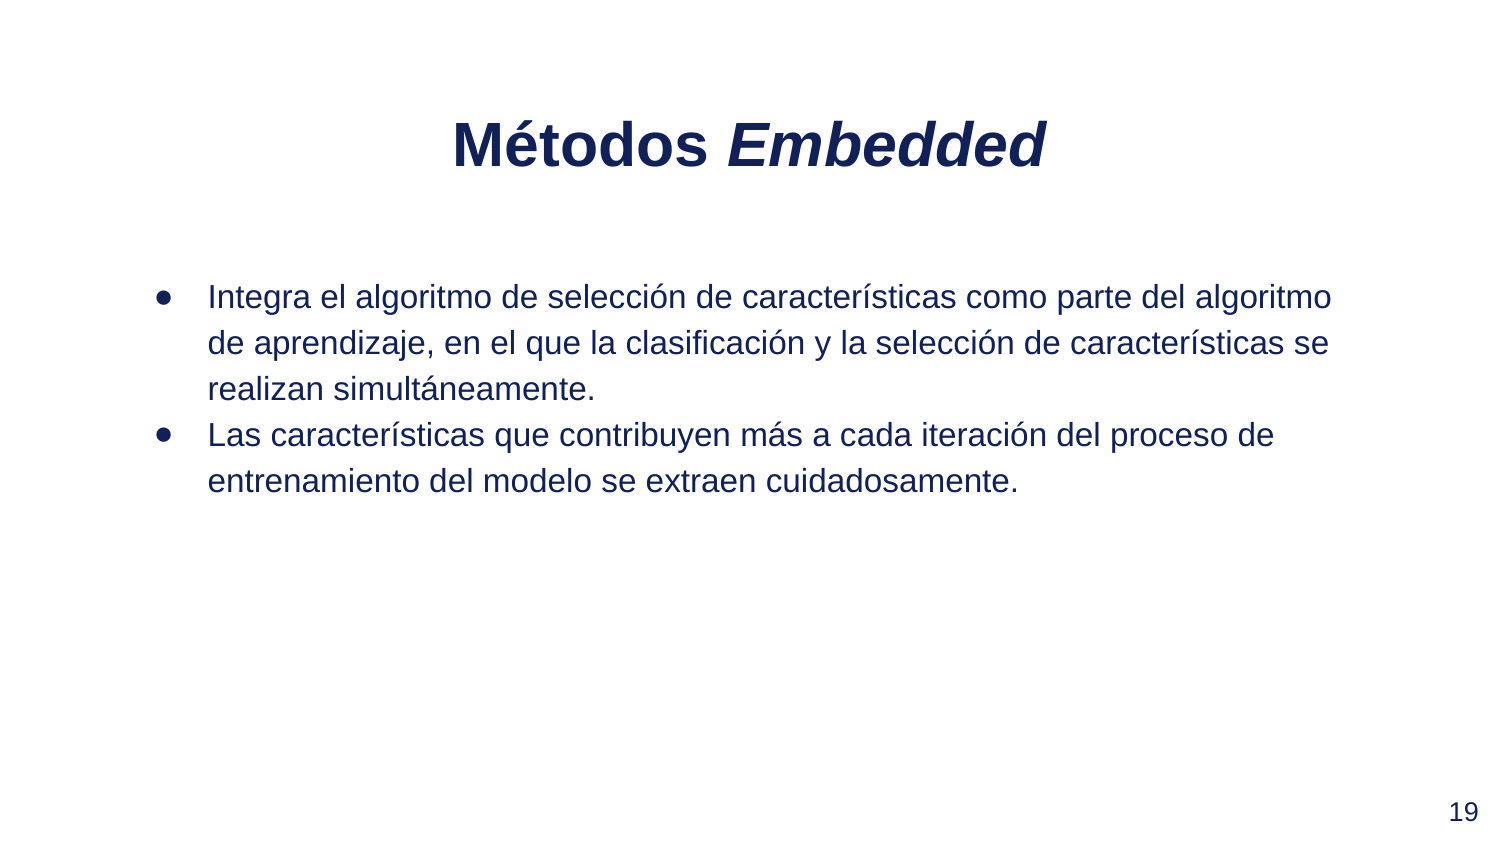

Métodos Embedded
Integra el algoritmo de selección de características como parte del algoritmo de aprendizaje, en el que la clasificación y la selección de características se realizan simultáneamente.
Las características que contribuyen más a cada iteración del proceso de entrenamiento del modelo se extraen cuidadosamente.
19